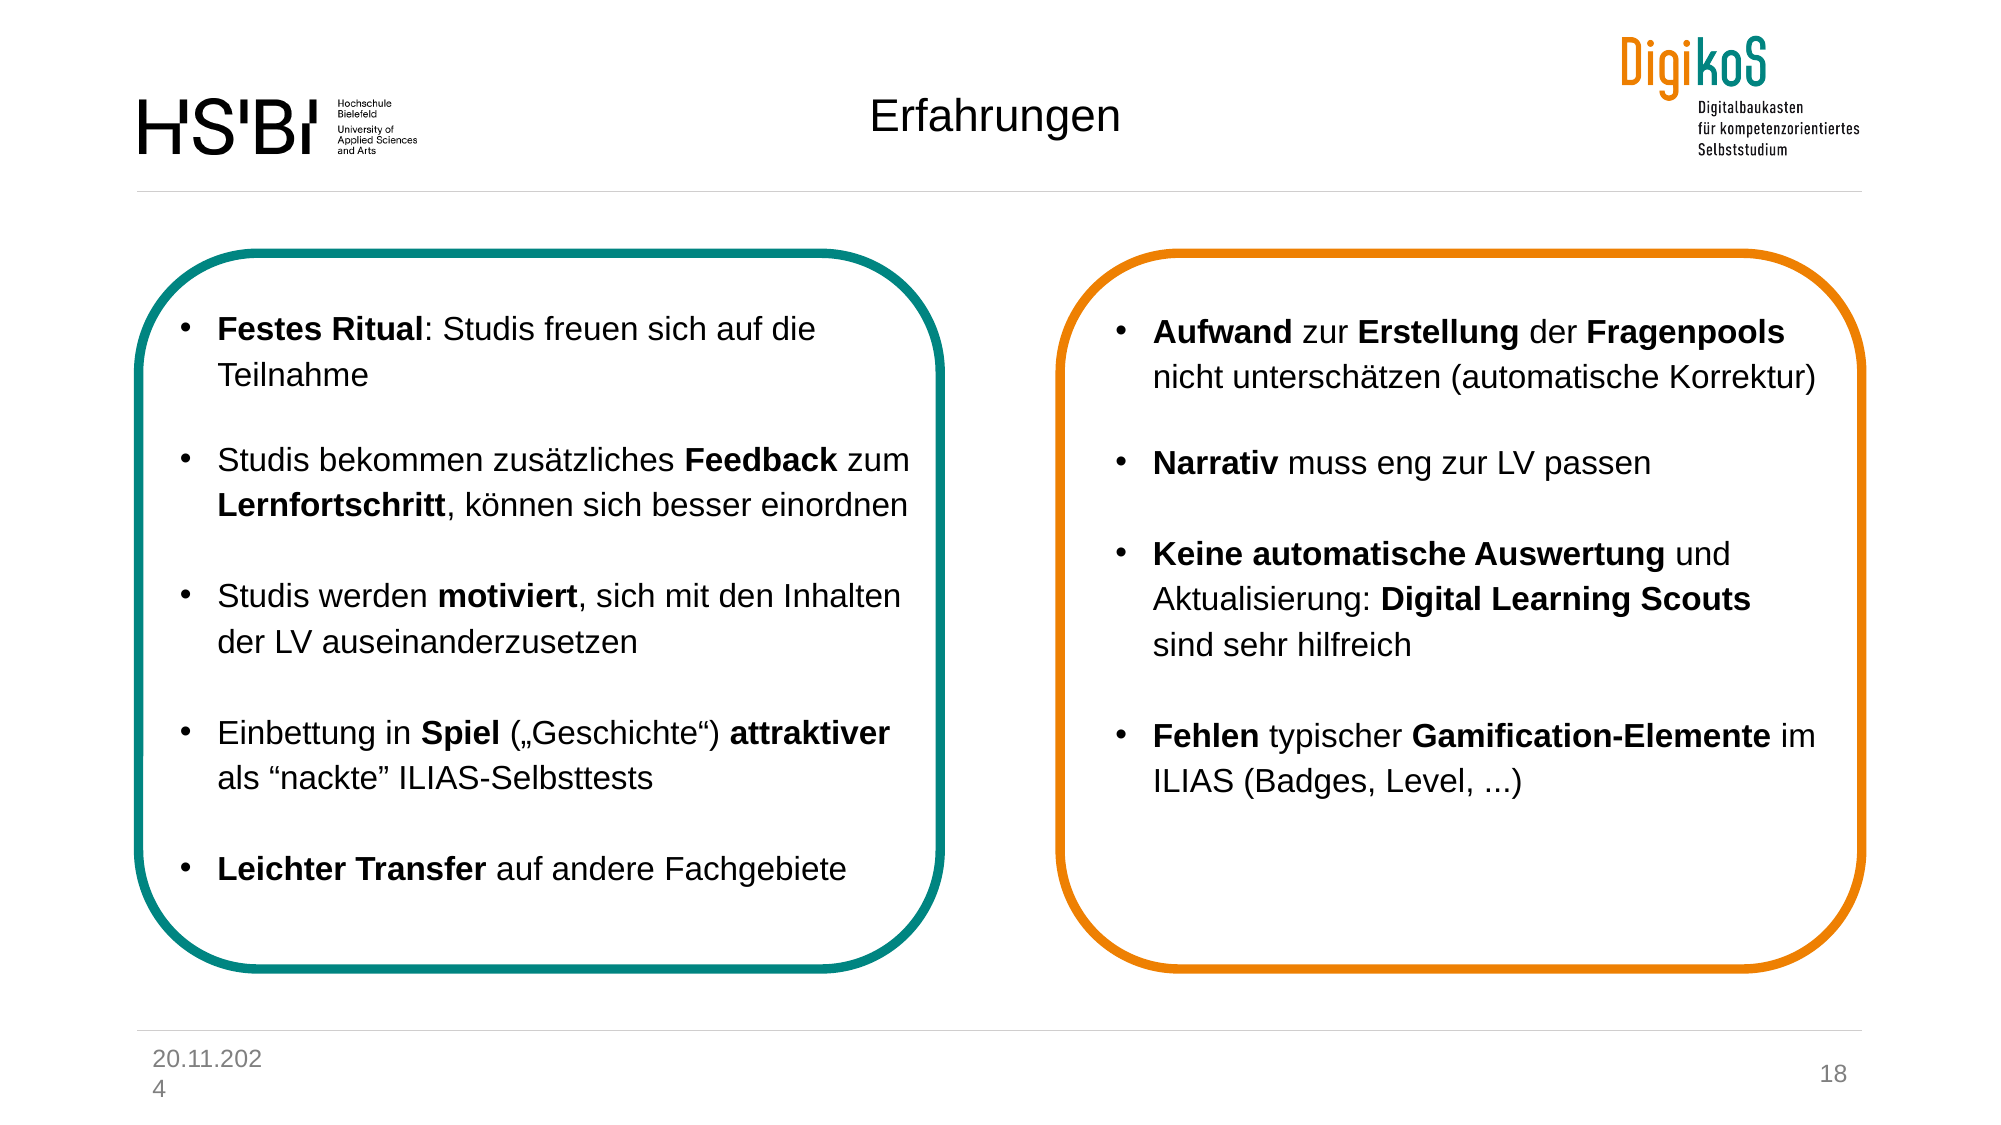

Erfahrungen

Festes Ritual: Studis freuen sich auf die Teilnahme
Studis bekommen zusätzliches Feedback zum Lernfortschritt, können sich besser einordnen
Studis werden motiviert, sich mit den Inhalten der LV auseinanderzusetzen
Einbettung in Spiel („Geschichte“) attraktiver als “nackte” ILIAS-Selbsttests
Leichter Transfer auf andere Fachgebiete

Aufwand zur Erstellung der Fragenpools nicht unterschätzen (automatische Korrektur)
Narrativ muss eng zur LV passen
Keine automatische Auswertung und Aktualisierung: Digital Learning Scouts sind sehr hilfreich
Fehlen typischer Gamification-Elemente im ILIAS (Badges, Level, ...)